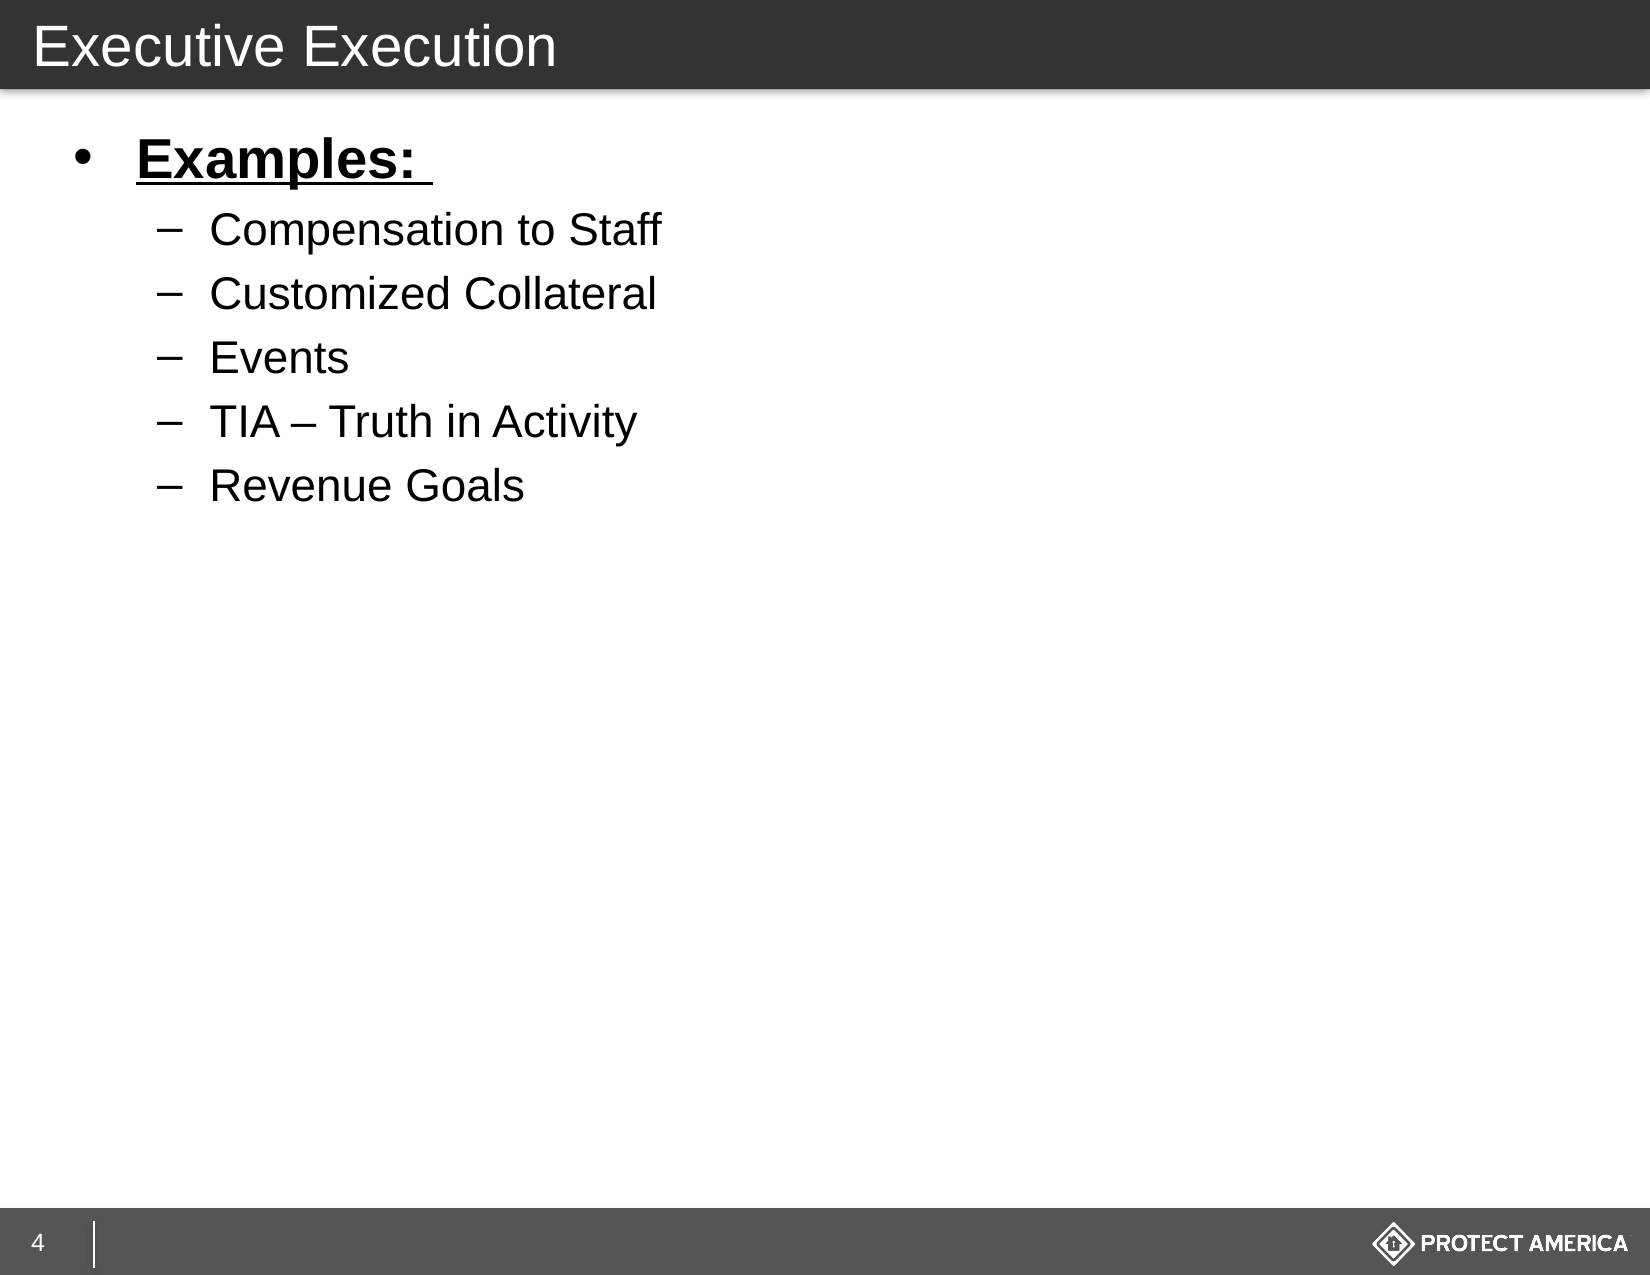

# Executive Execution
Examples:
Compensation to Staff
Customized Collateral
Events
TIA – Truth in Activity
Revenue Goals